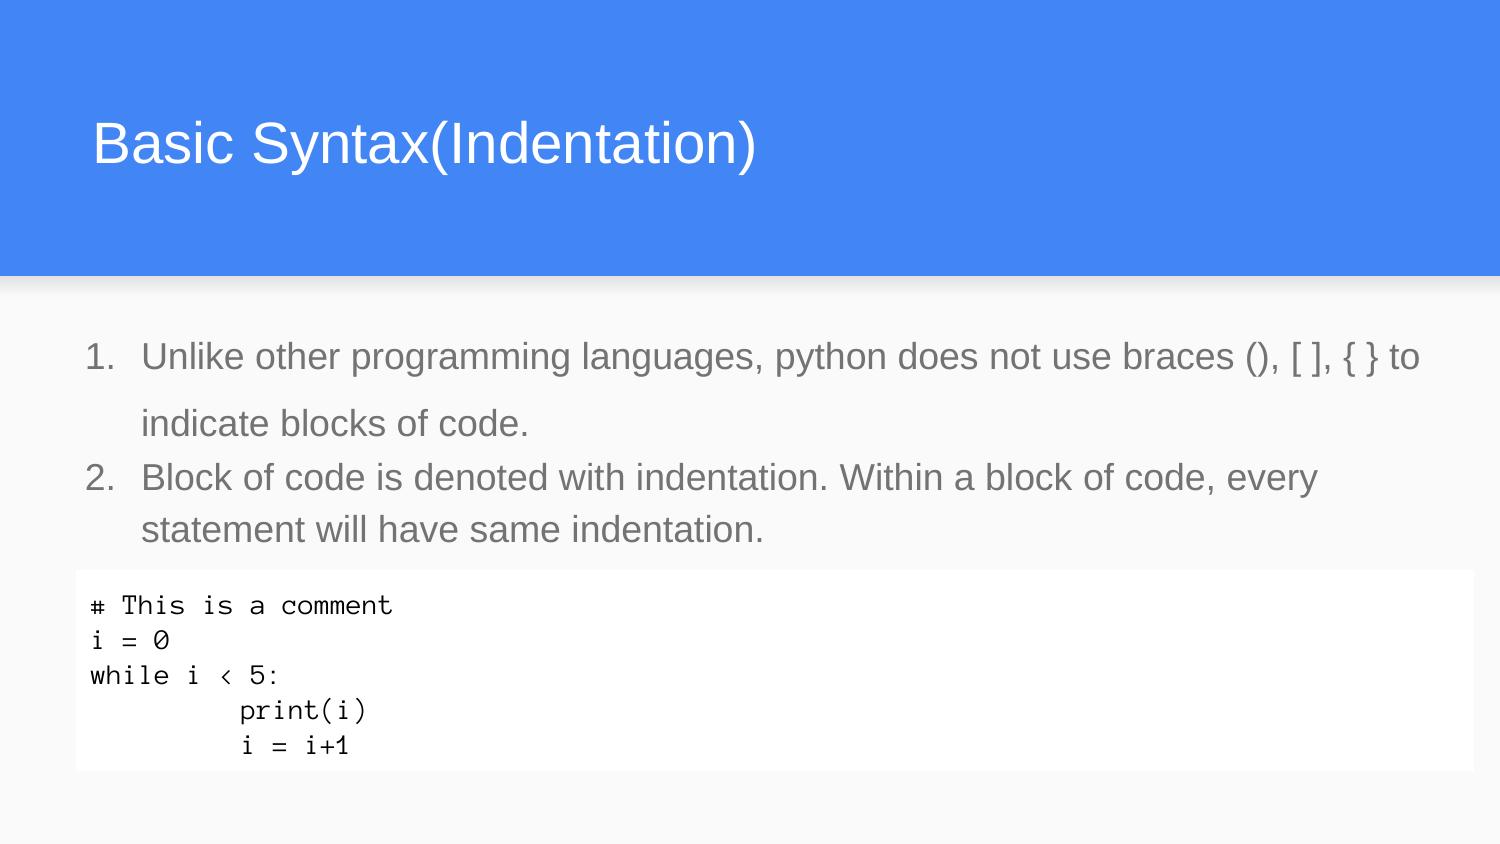

# Basic Syntax(Indentation)
Unlike other programming languages, python does not use braces (), [ ], { } to indicate blocks of code.
Block of code is denoted with indentation. Within a block of code, every statement will have same indentation.

# This is a comment
i = 0
while i < 5:
	print(i)
	i = i+1